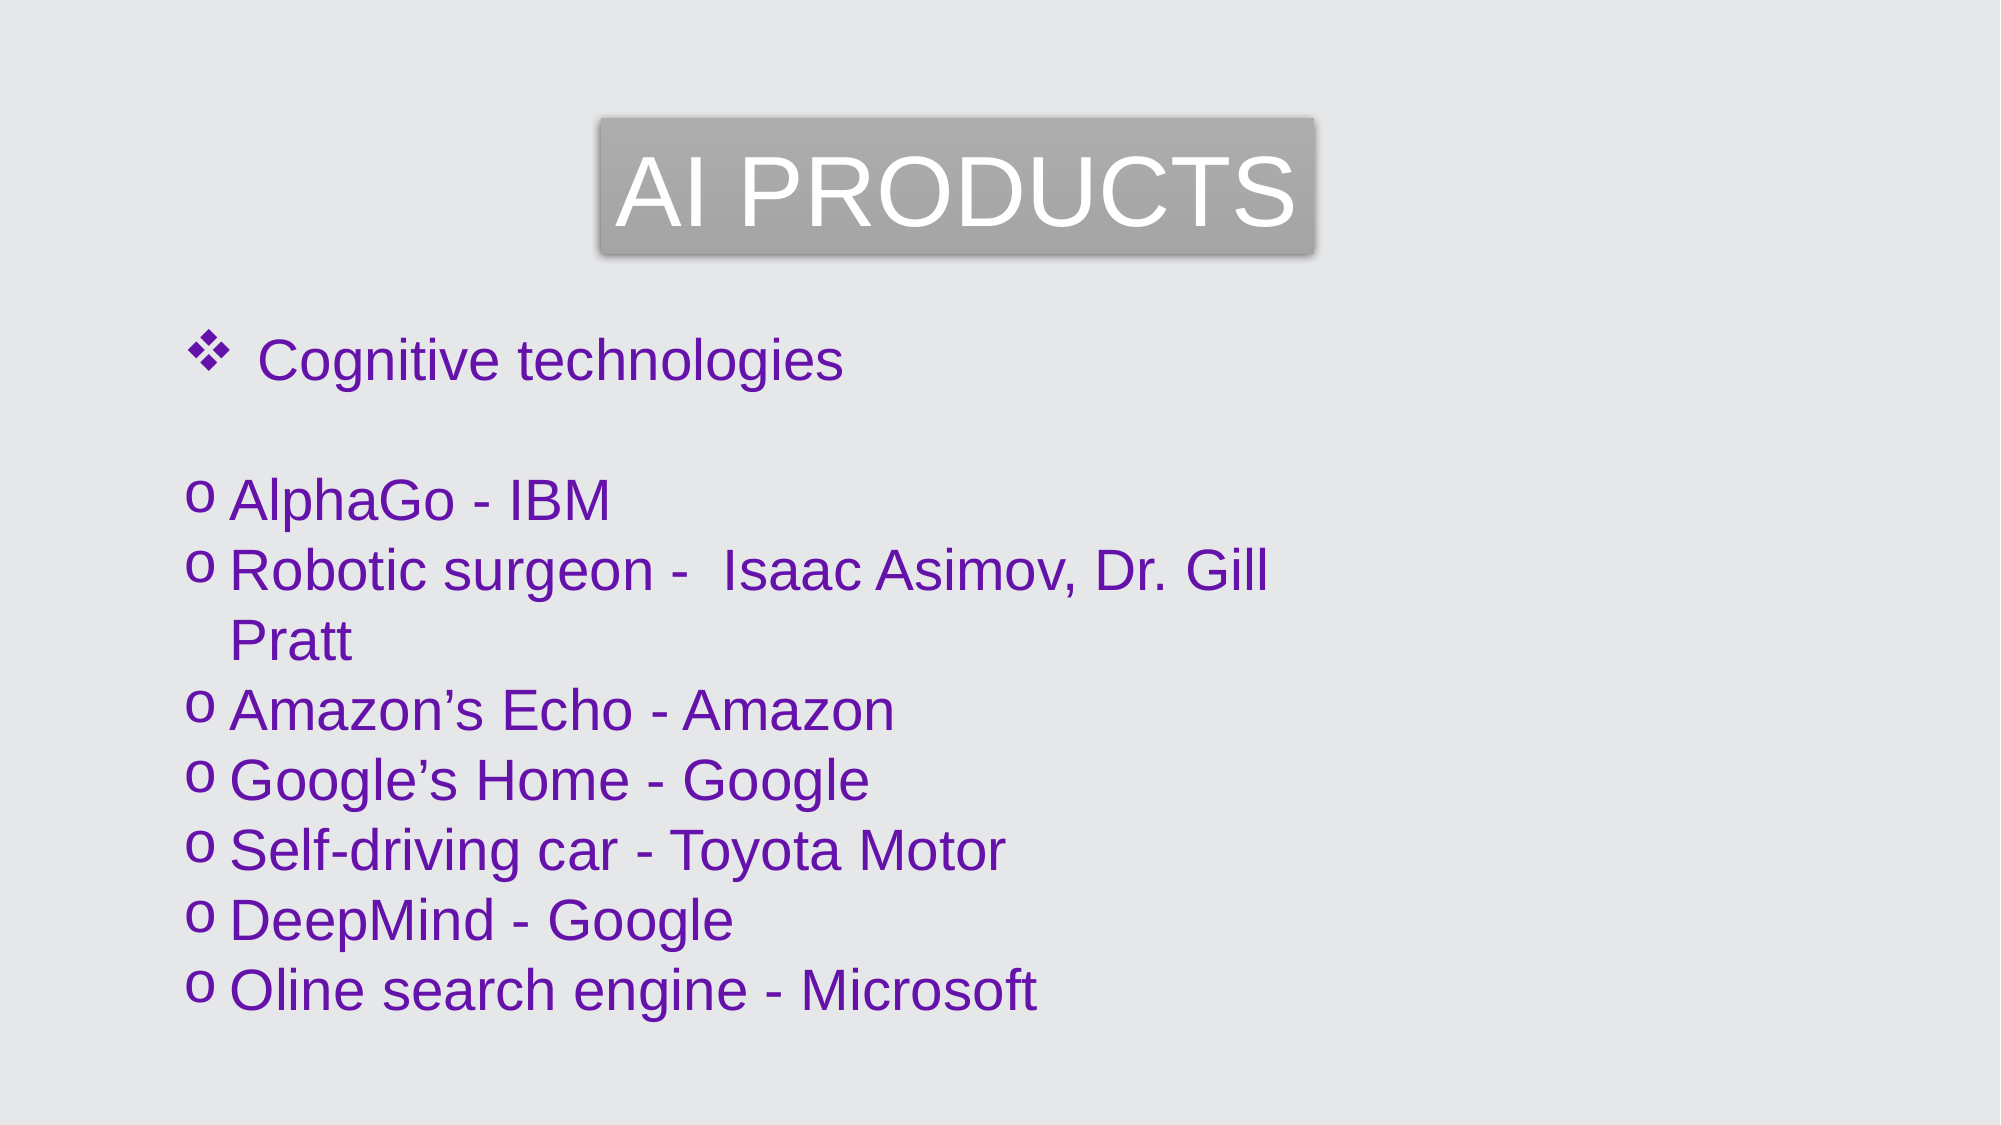

AI PRODUCTS
Cognitive technologies

AlphaGo - IBM
Robotic surgeon -  Isaac Asimov, Dr. Gill Pratt
Amazon’s Echo - Amazon
Google’s Home - Google
Self-driving car - Toyota Motor
DeepMind - Google
Oline search engine - Microsoft